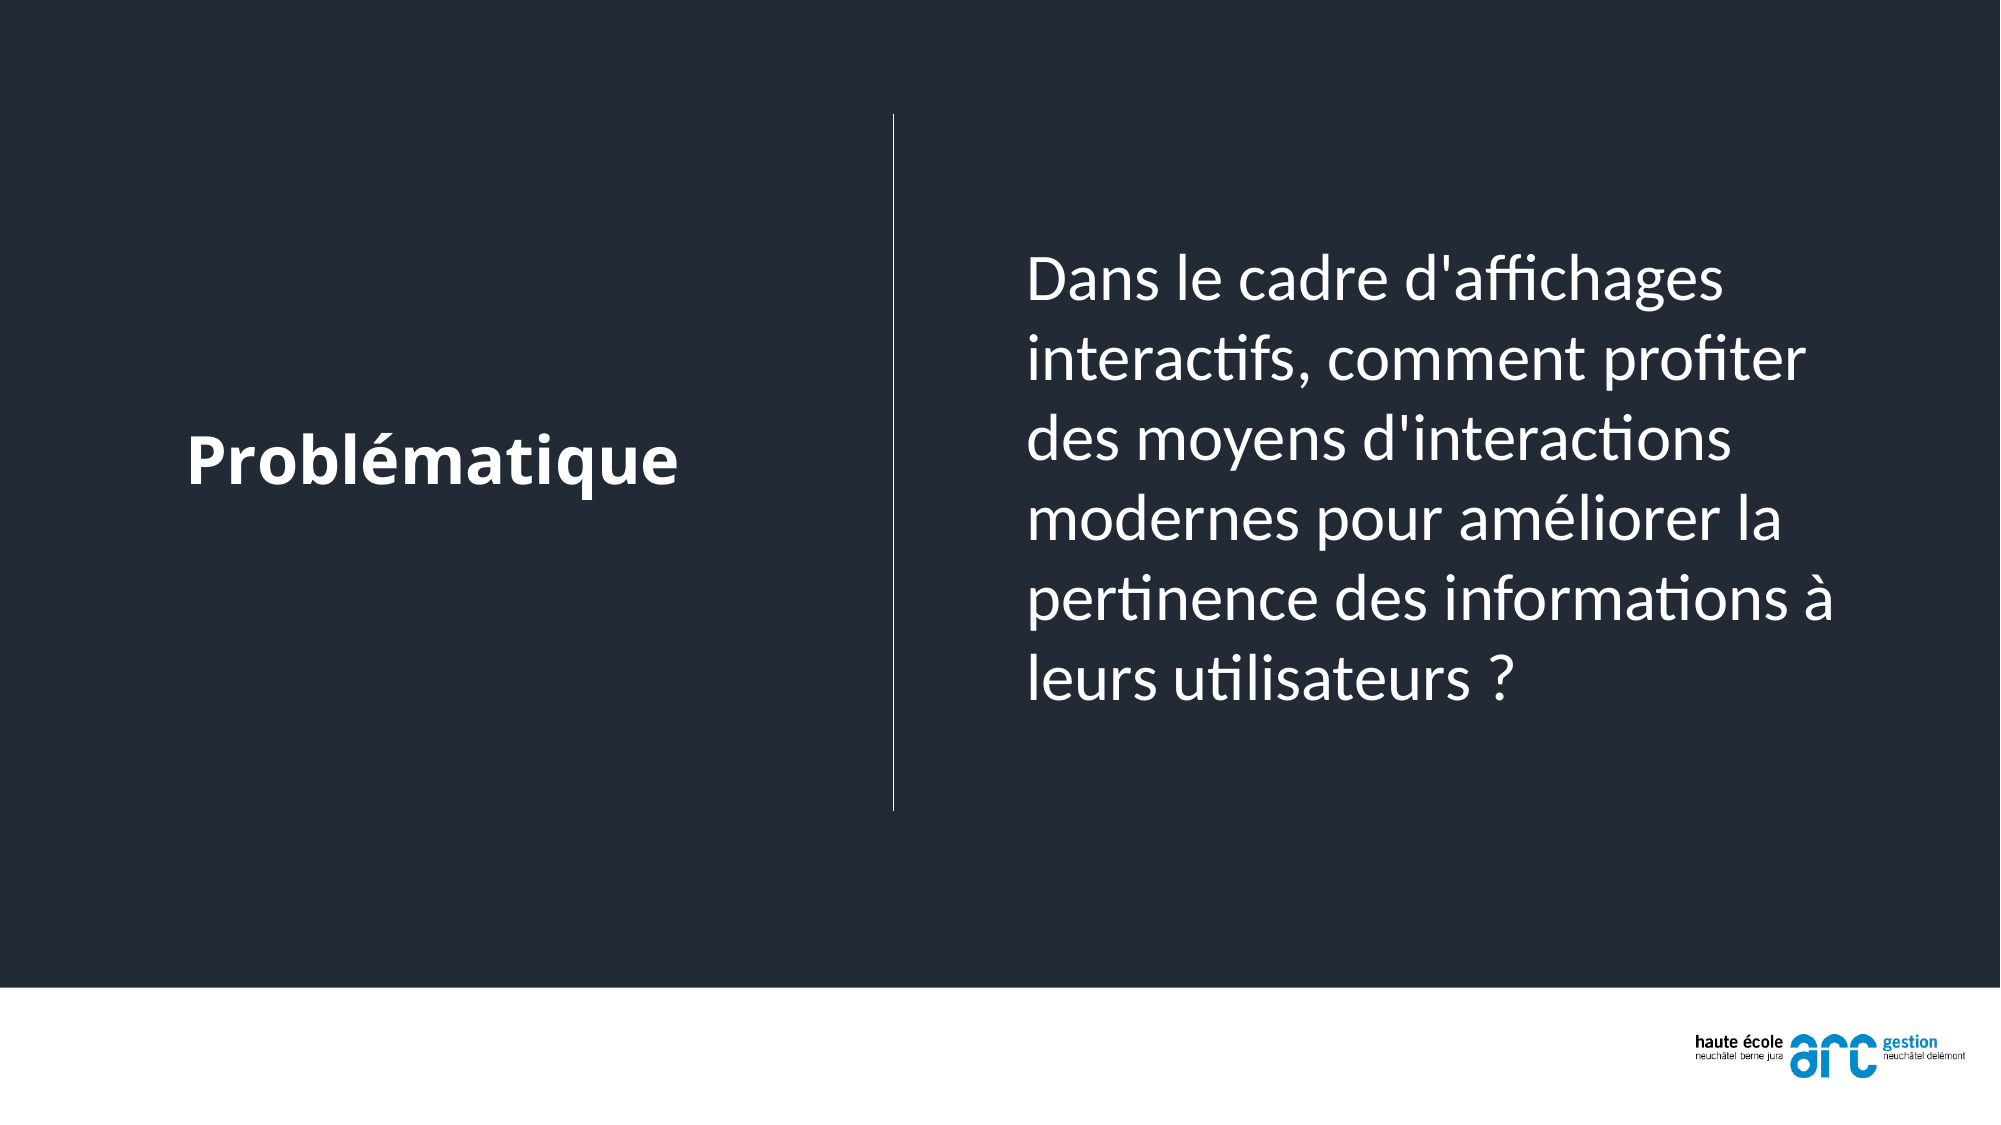

Dans le cadre d'affichages interactifs, comment profiter des moyens d'interactions modernes pour améliorer la pertinence des informations à leurs utilisateurs ?
# Problématique